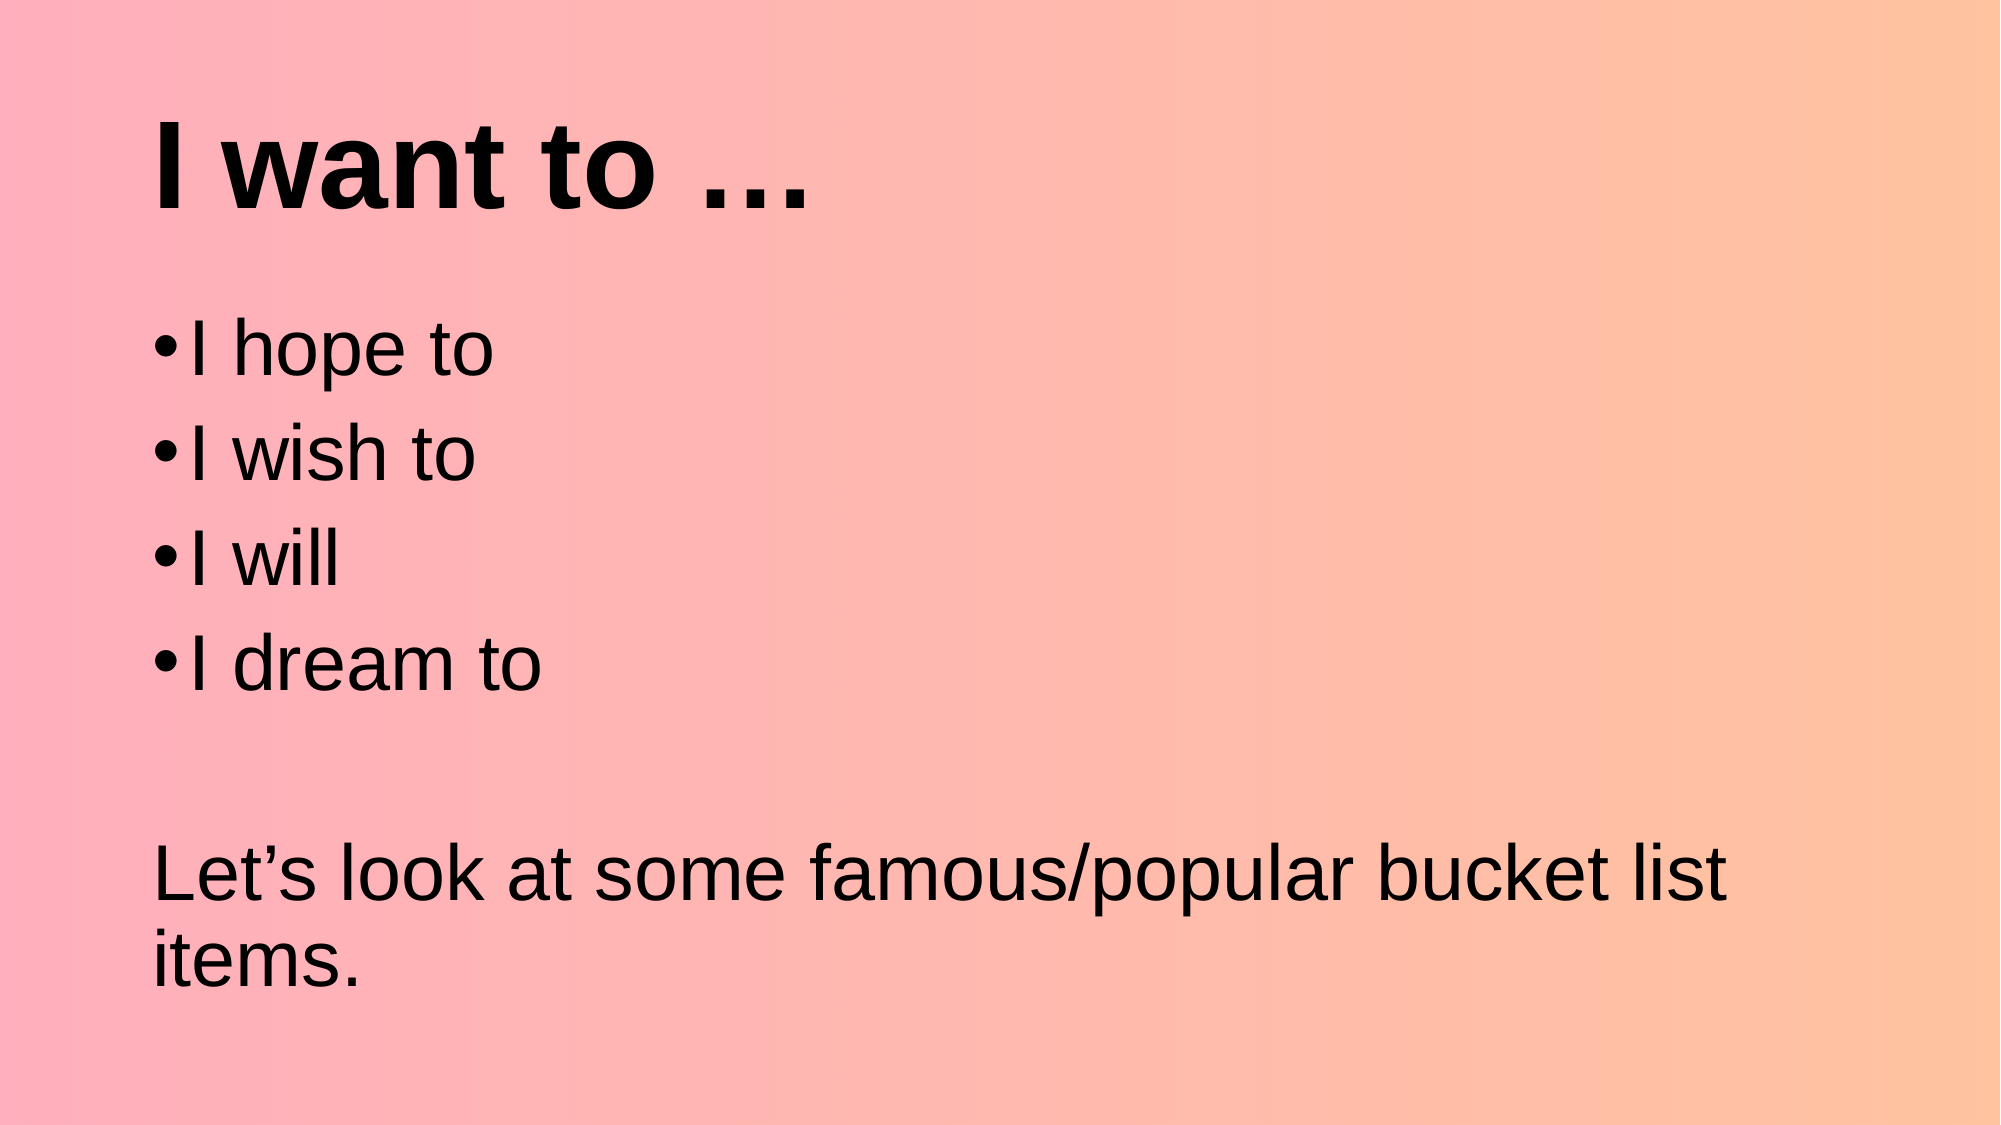

# I want to …
I hope to
I wish to
I will
I dream to

Let’s look at some famous/popular bucket list items.